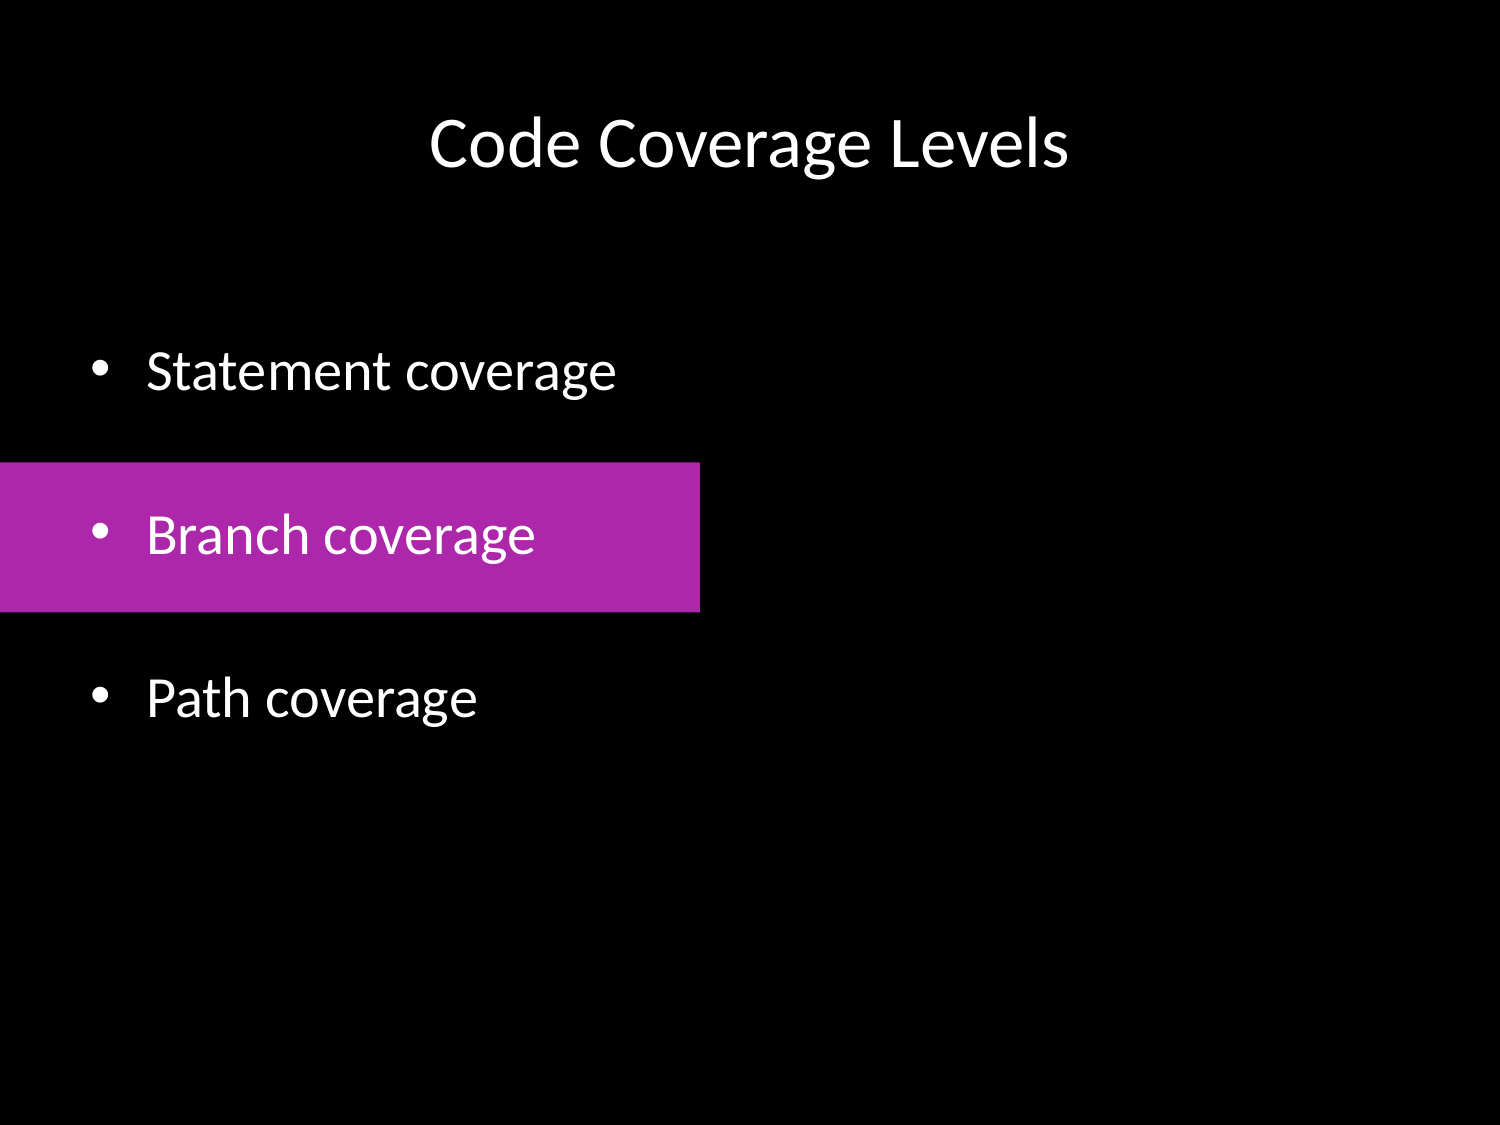

# Code Coverage Levels
Statement coverage

Branch coverage

Path coverage